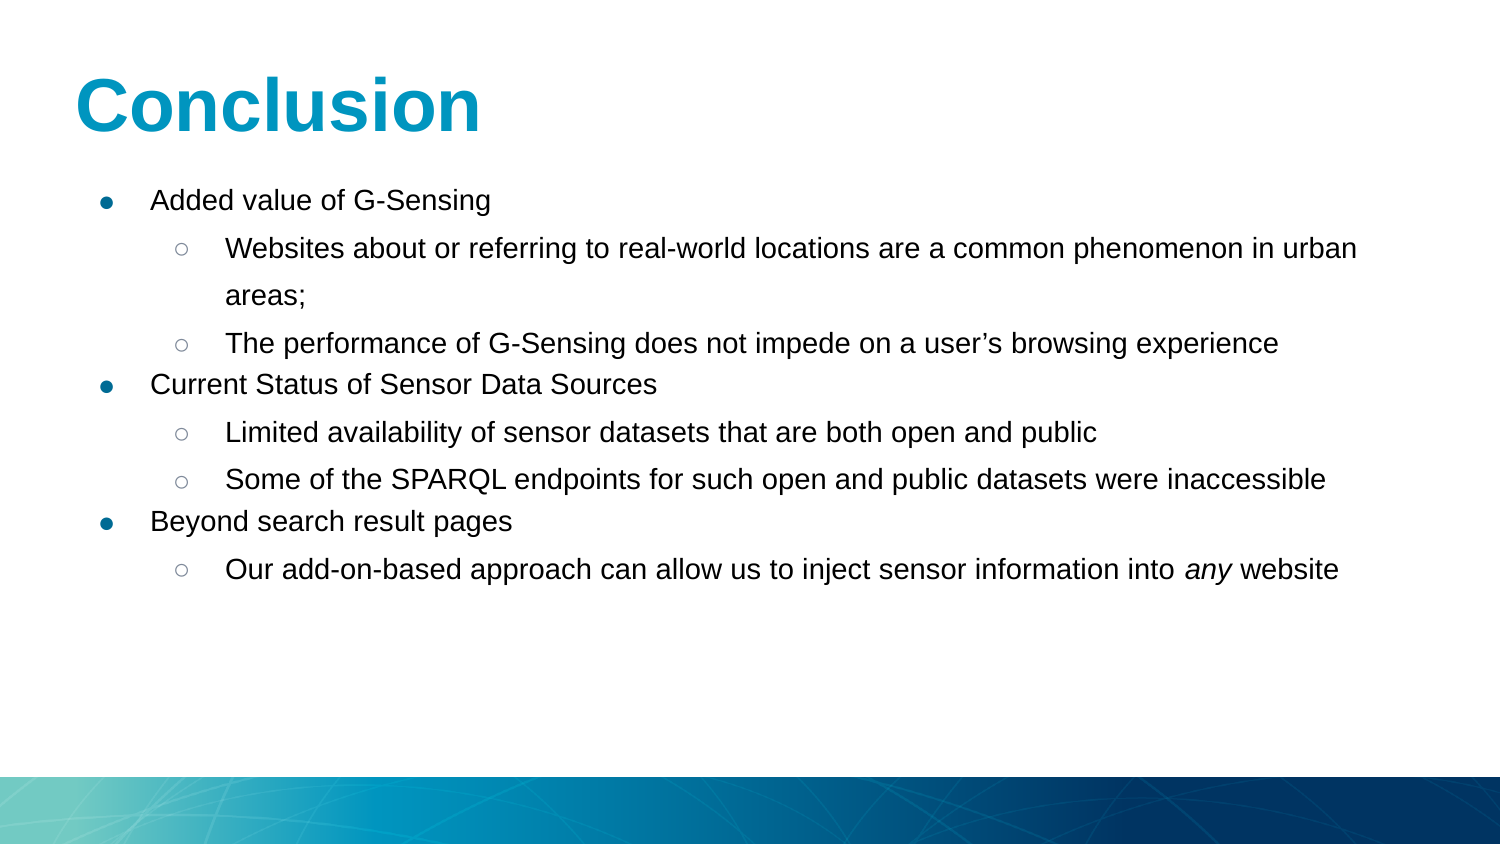

# Conclusion
Added value of G-Sensing
Websites about or referring to real-world locations are a common phenomenon in urban areas;
The performance of G-Sensing does not impede on a user’s browsing experience
Current Status of Sensor Data Sources
Limited availability of sensor datasets that are both open and public
Some of the SPARQL endpoints for such open and public datasets were inaccessible
Beyond search result pages
Our add-on-based approach can allow us to inject sensor information into any website